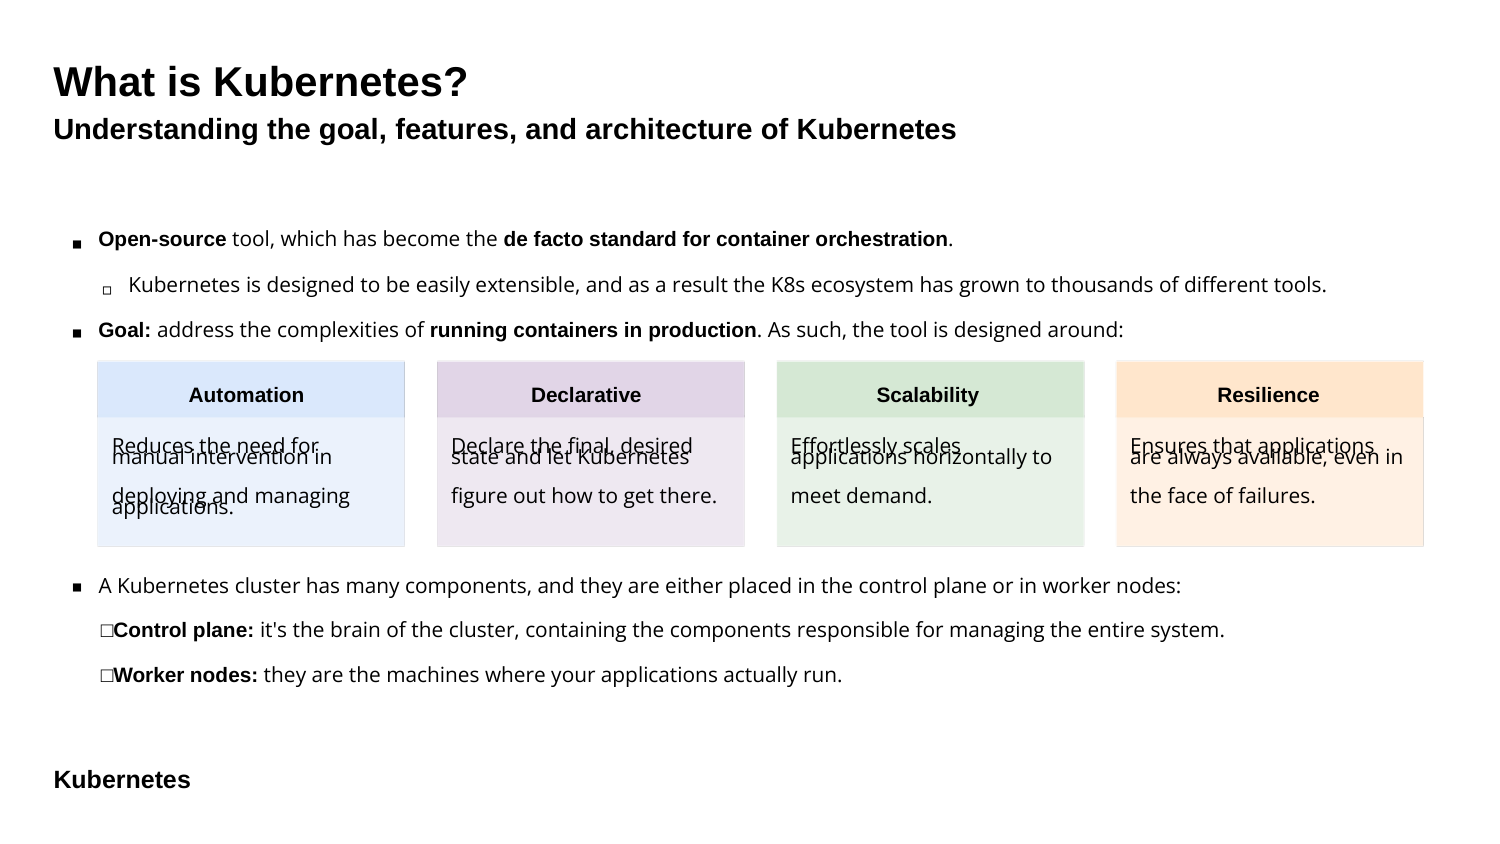

What is Kubernetes?
Understanding the goal, features, and architecture of Kubernetes

Open-source tool, which has become the de facto standard for container orchestration.
■
Kubernetes is designed to be easily extensible, and as a result the K8s ecosystem has grown to thousands of diﬀerent tools.
□
Goal: address the complexities of running containers in production. As such, the tool is designed around:
■
Automation
Declarative
Scalability
Resilience
Reduces the need for
manual intervention in
deploying and managing
applications.
Declare the ﬁnal, desired
state and let Kubernetes
ﬁgure out how to get there.
Eﬀortlessly scales
applications horizontally to
meet demand.
Ensures that applications
are always available, even in
the face of failures.
A Kubernetes cluster has many components, and they are either placed in the control plane or in worker nodes:
■
□Control plane: it's the brain of the cluster, containing the components responsible for managing the entire system. □Worker nodes: they are the machines where your applications actually run.

Kubernetes